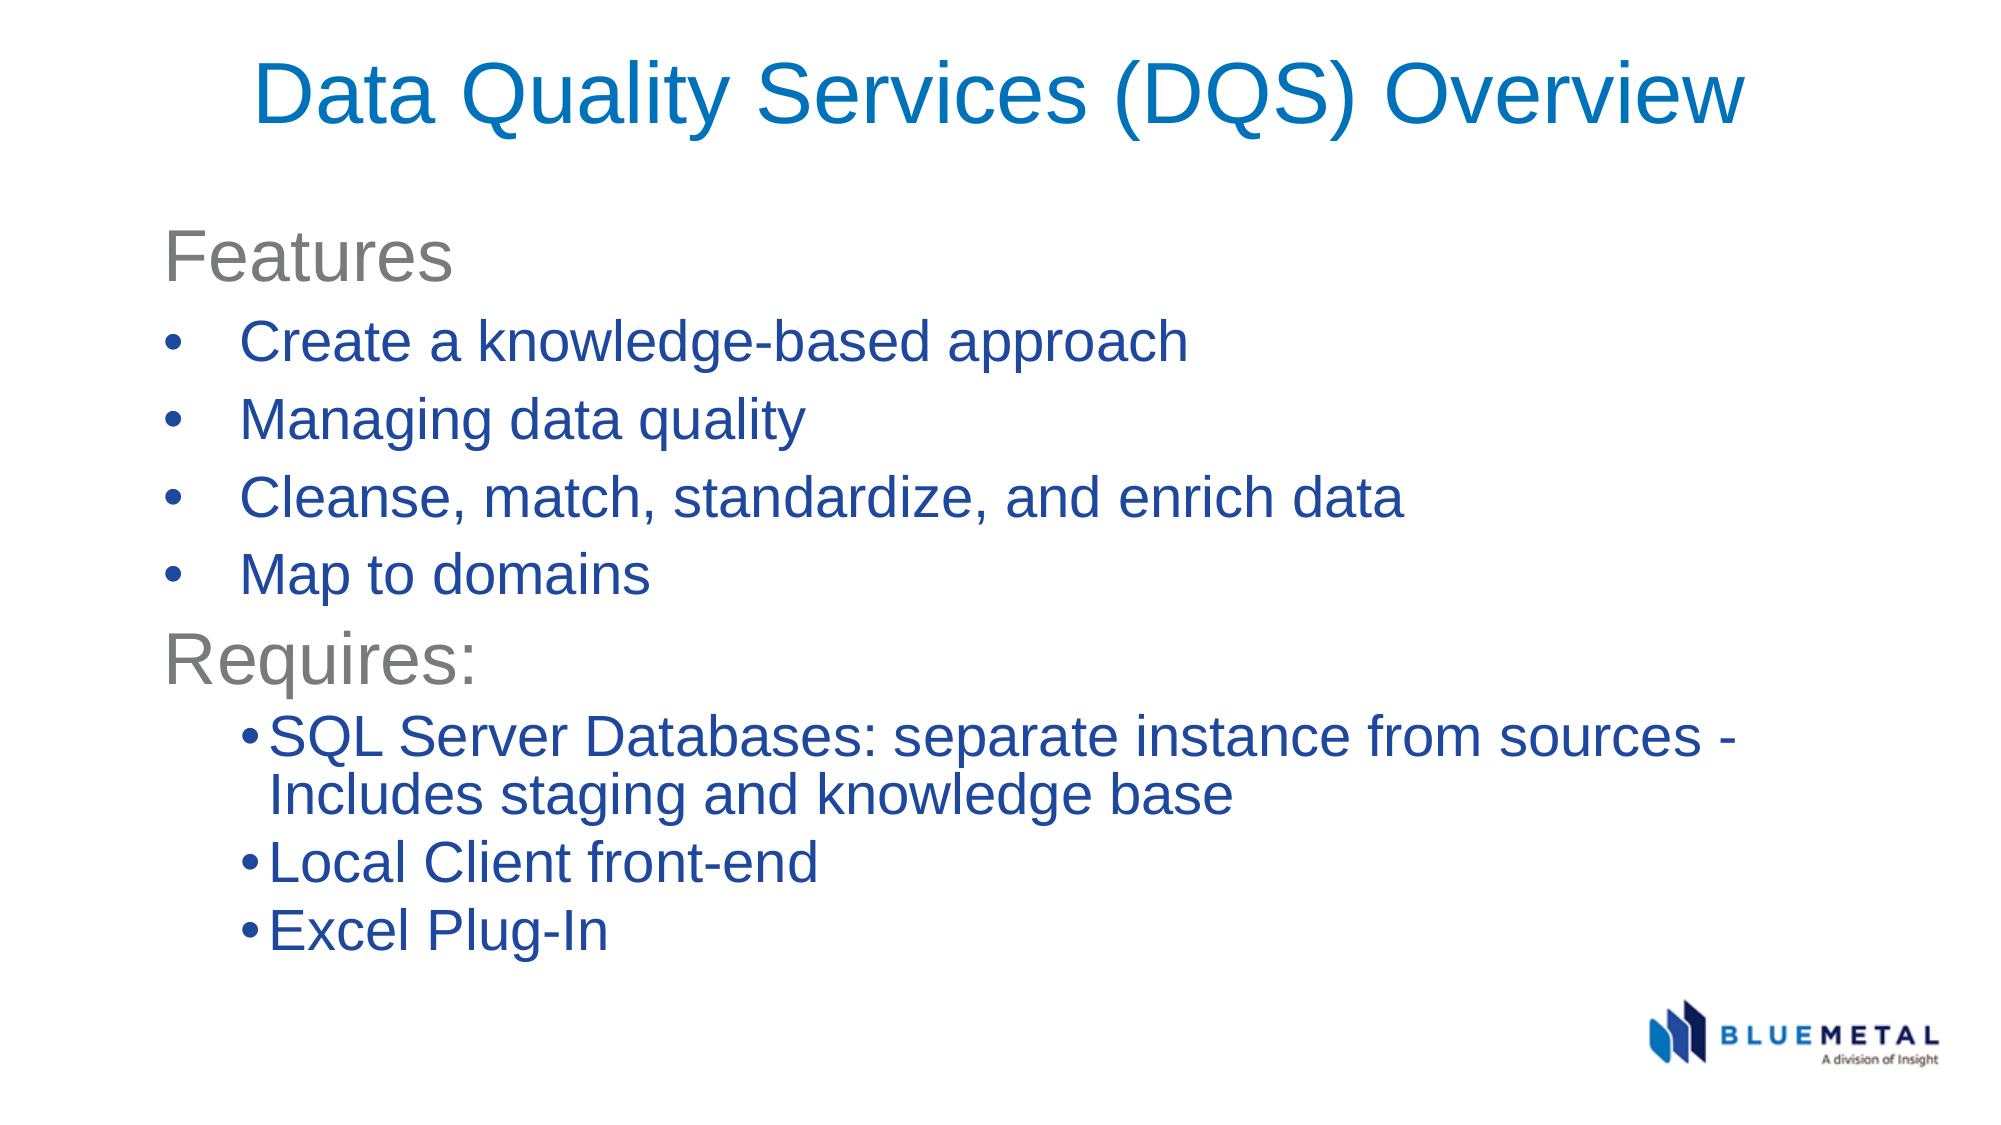

Data Quality Services (DQS) Overview
Features
Create a knowledge-based approach
Managing data quality
Cleanse, match, standardize, and enrich data
Map to domains
Requires:
SQL Server Databases: separate instance from sources - Includes staging and knowledge base
Local Client front-end
Excel Plug-In